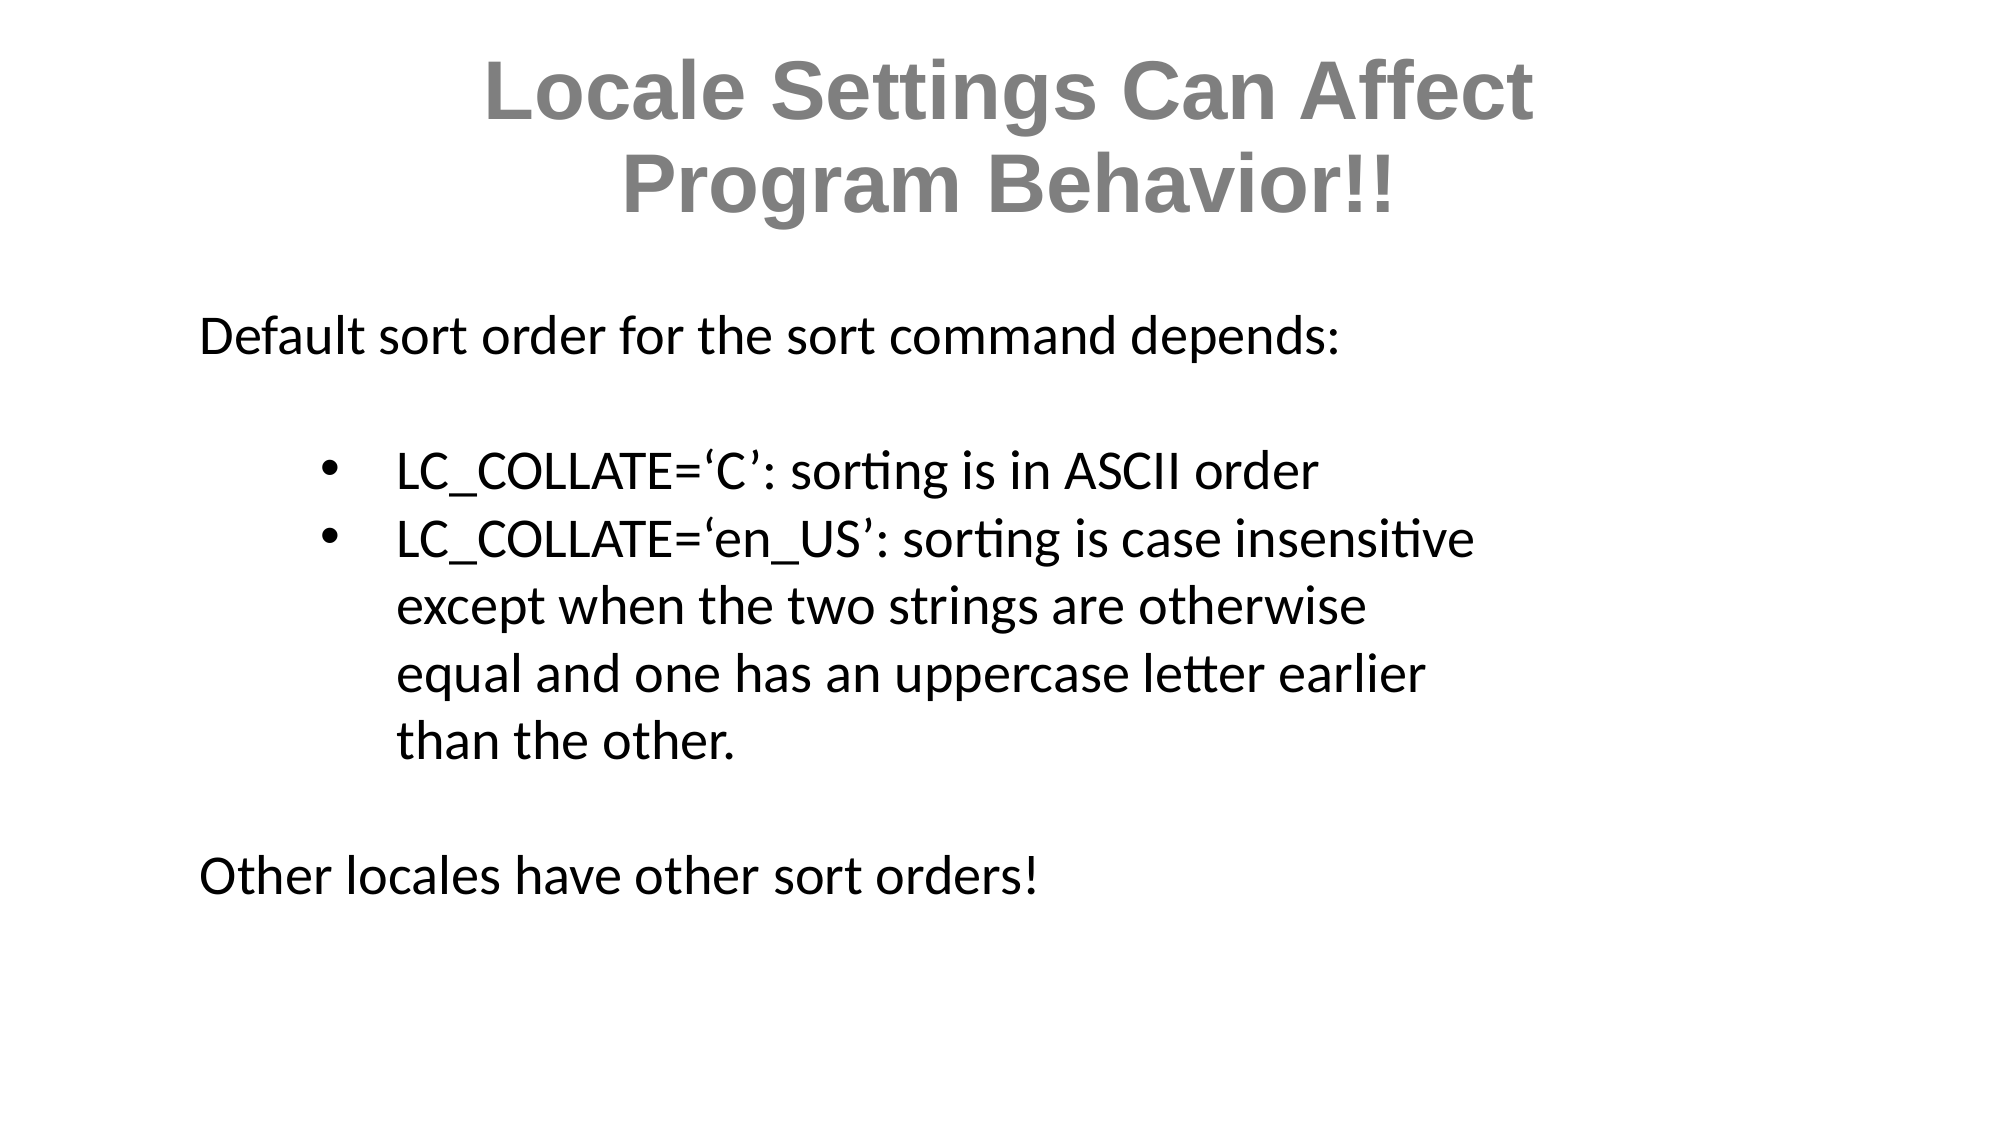

Locale Settings Can Affect Program Behavior!!
Default sort order for the sort command depends:

LC_COLLATE=‘C’: sorting is in ASCII order
LC_COLLATE=‘en_US’: sorting is case insensitive except when the two strings are otherwise equal and one has an uppercase letter earlier than the other.

Other locales have other sort orders!